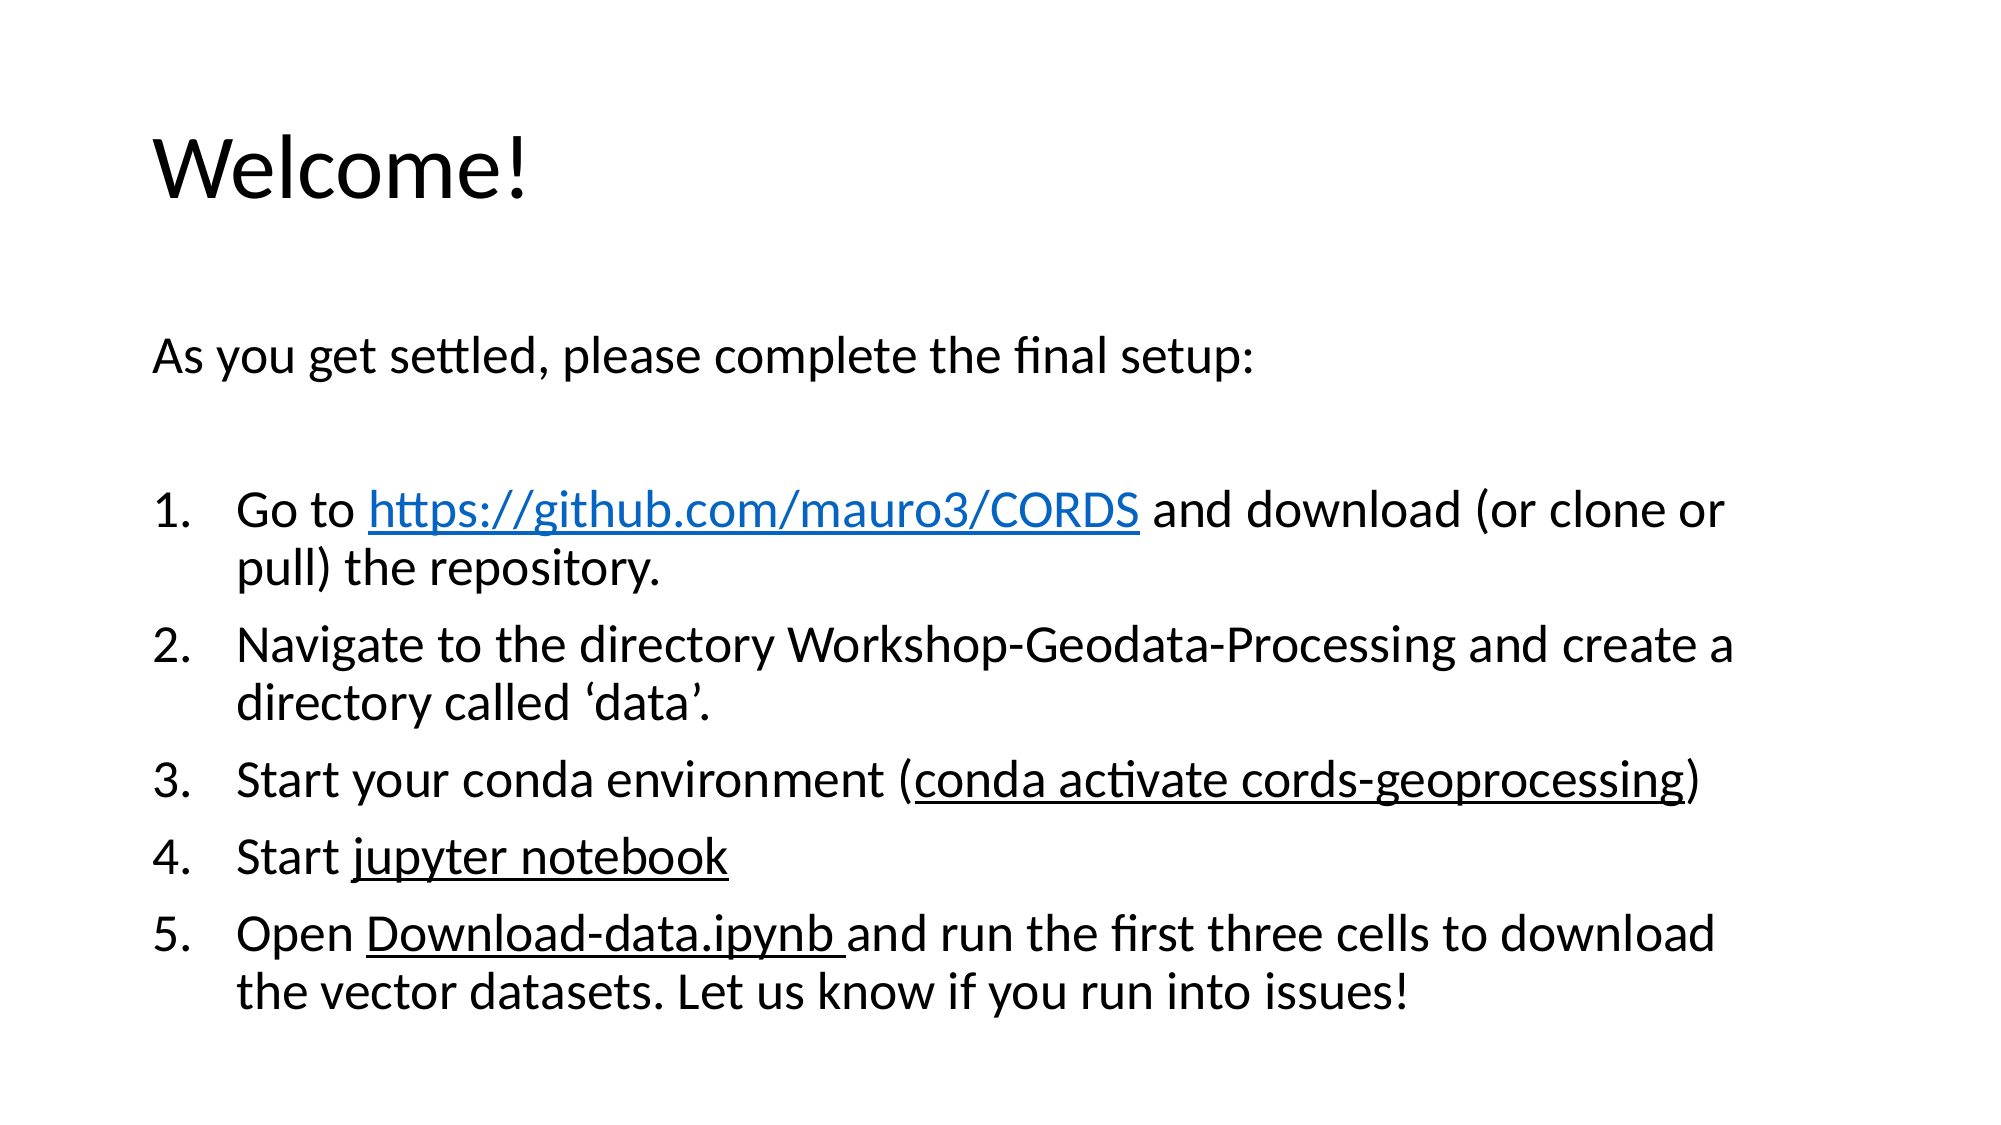

# Welcome!
As you get settled, please complete the final setup:

Go to https://github.com/mauro3/CORDS and download (or clone or pull) the repository.
Navigate to the directory Workshop-Geodata-Processing and create a directory called ‘data’.
Start your conda environment (conda activate cords-geoprocessing)
Start jupyter notebook
Open Download-data.ipynb and run the first three cells to download the vector datasets. Let us know if you run into issues!